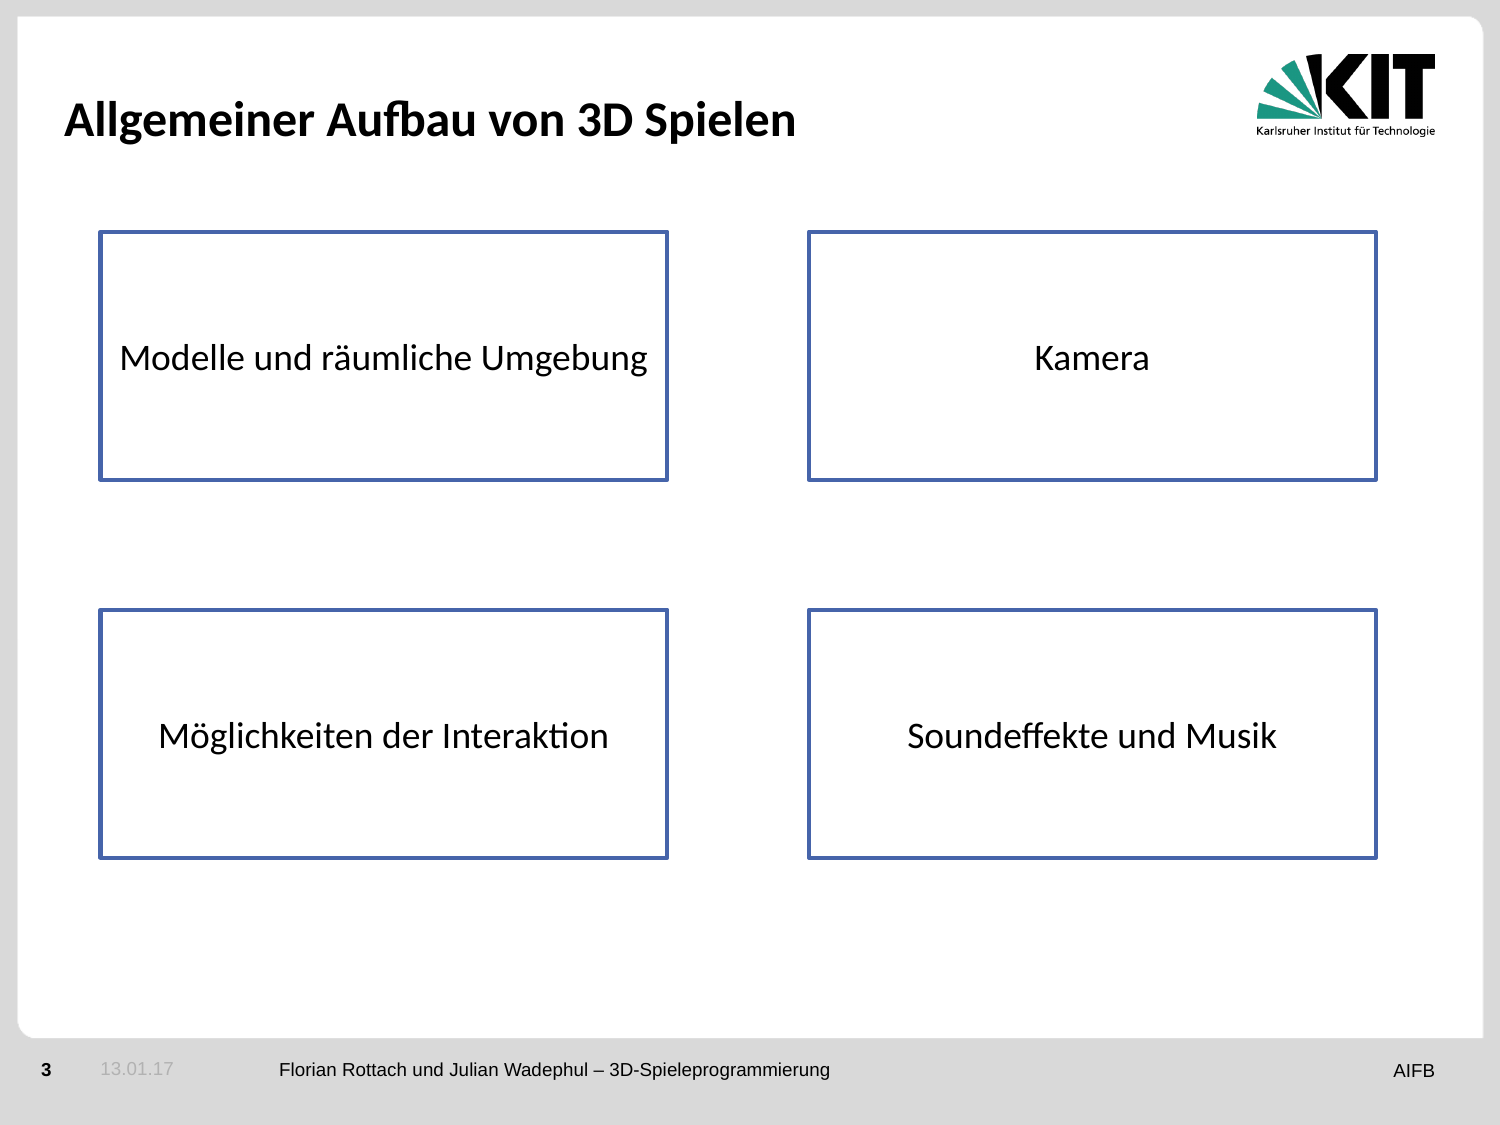

# Allgemeiner Aufbau von 3D Spielen
Modelle und räumliche Umgebung
Kamera
Möglichkeiten der Interaktion
Soundeffekte und Musik
13.01.17
Florian Rottach und Julian Wadephul – 3D-Spieleprogrammierung